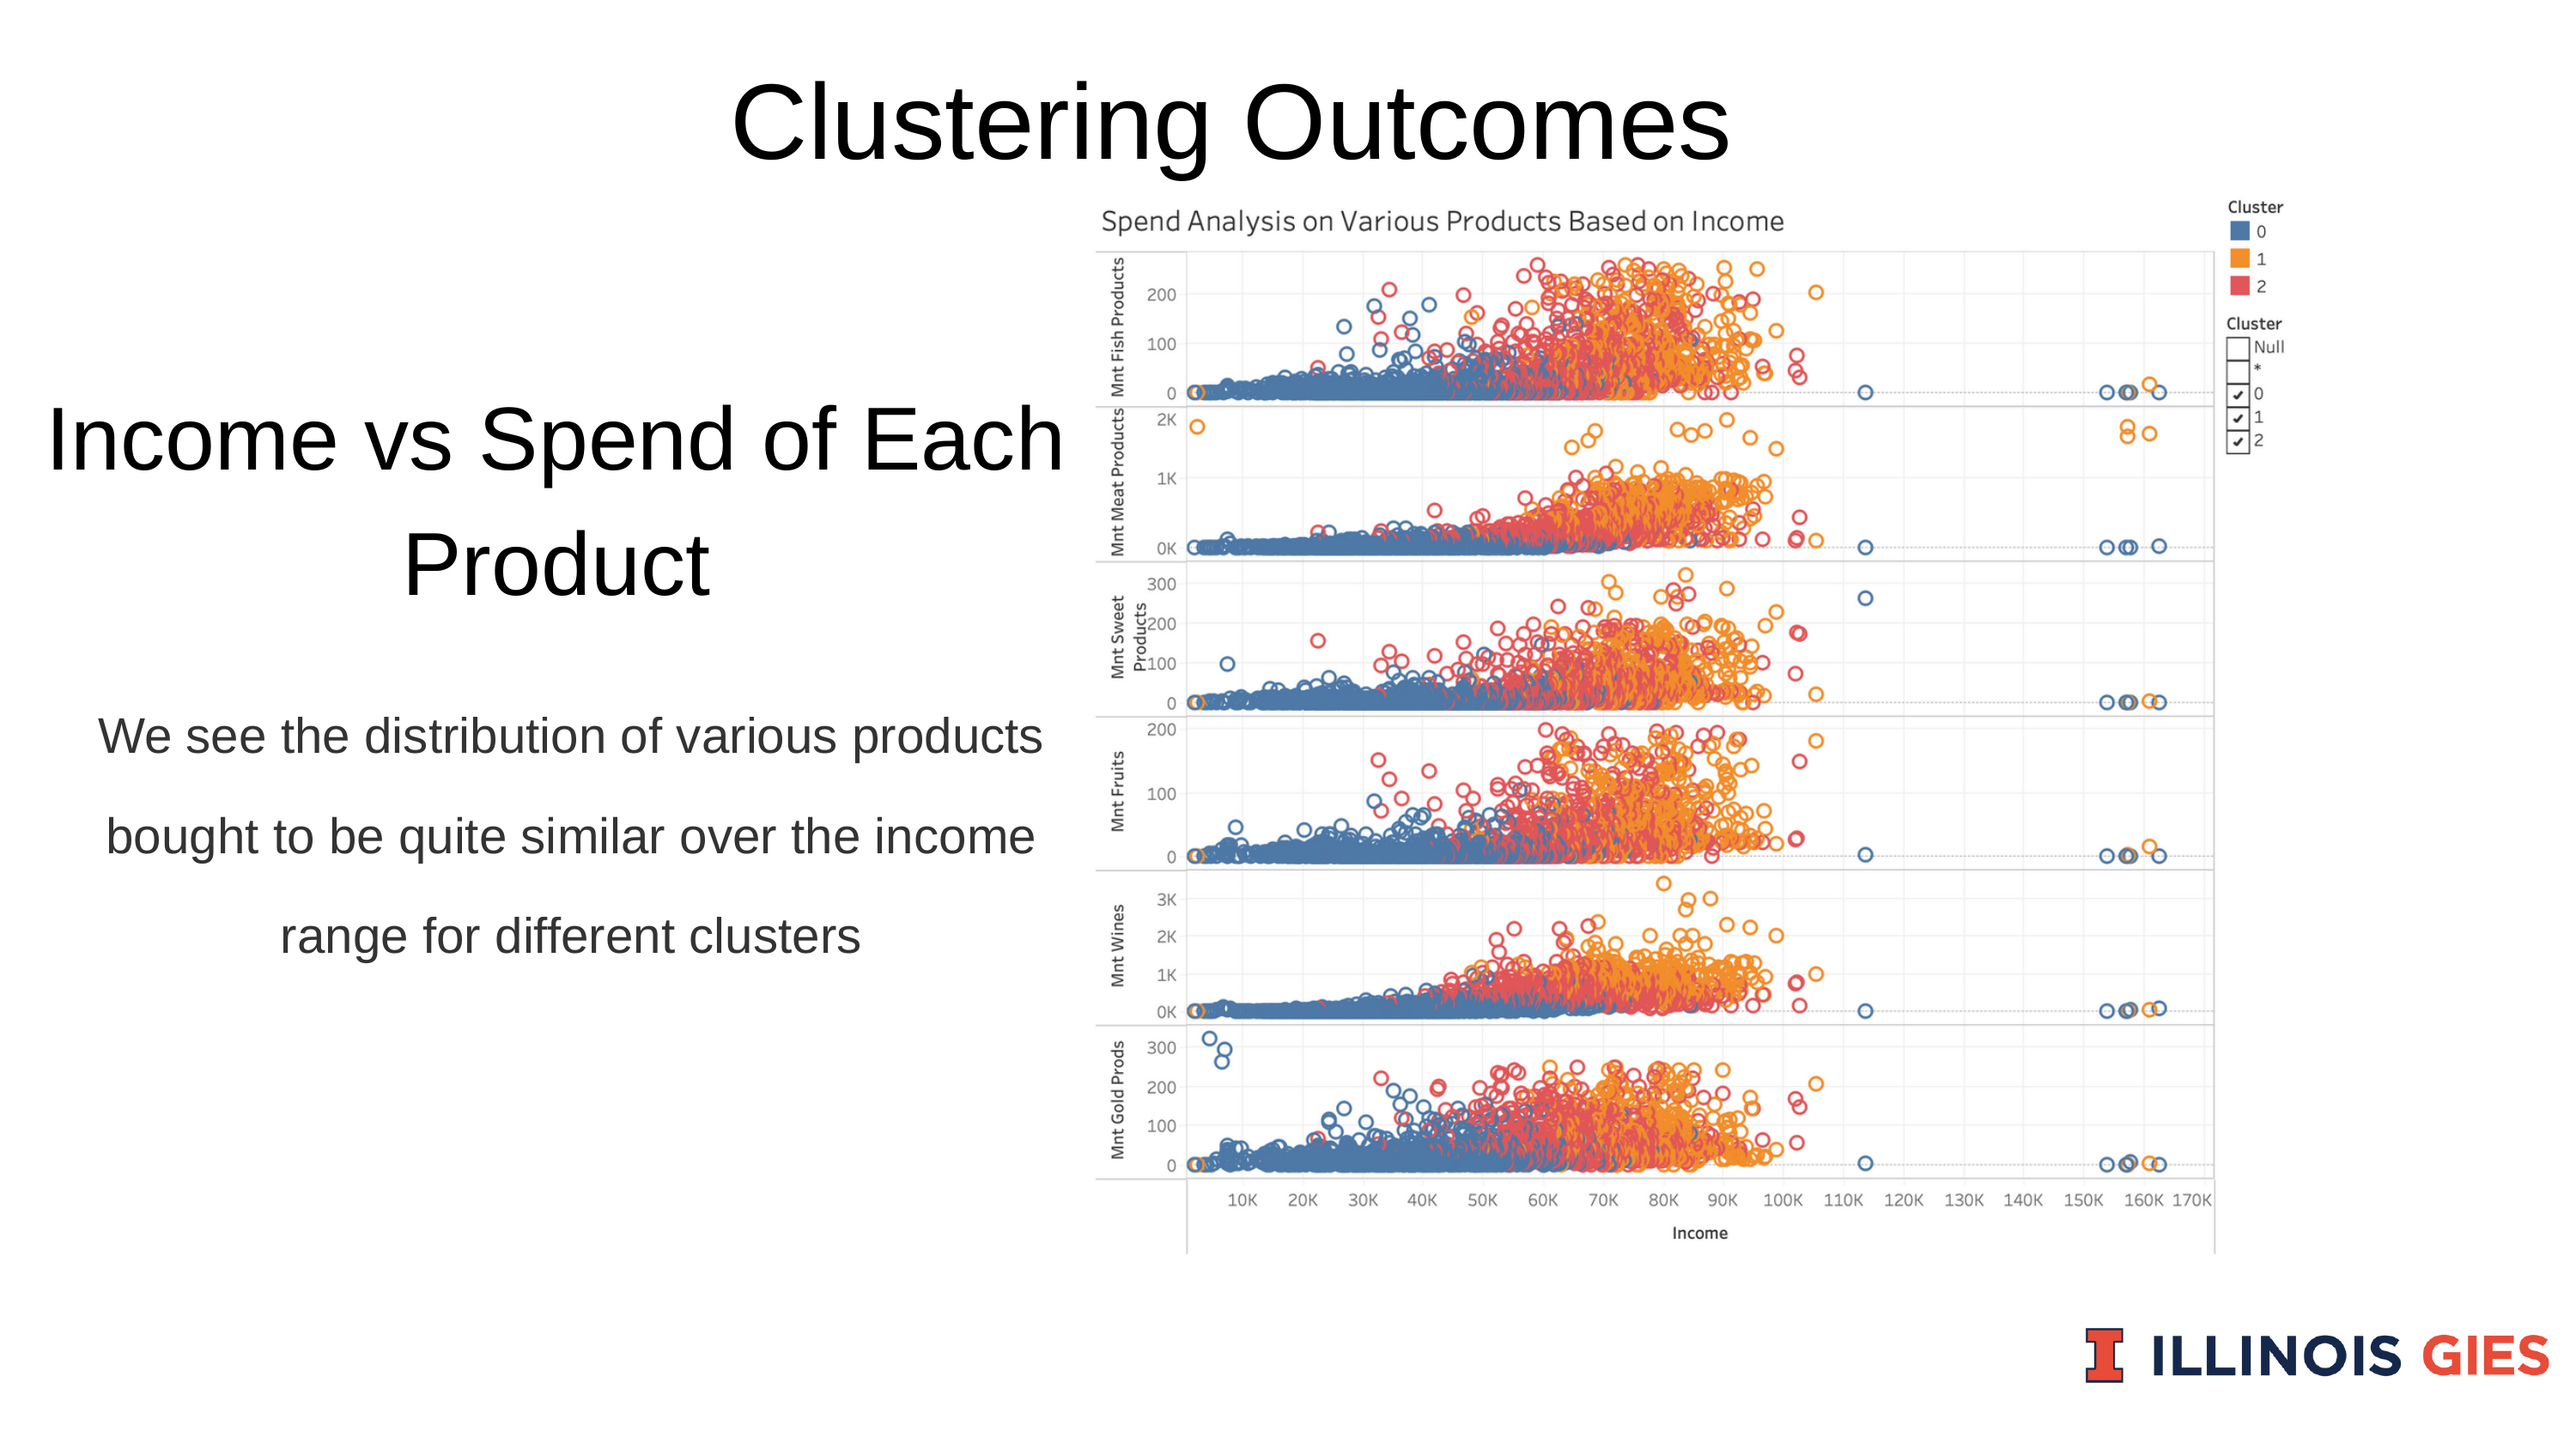

Clustering Outcomes

Income vs Spend of Each Product

We see the distribution of various products bought to be quite similar over the income range for different clusters